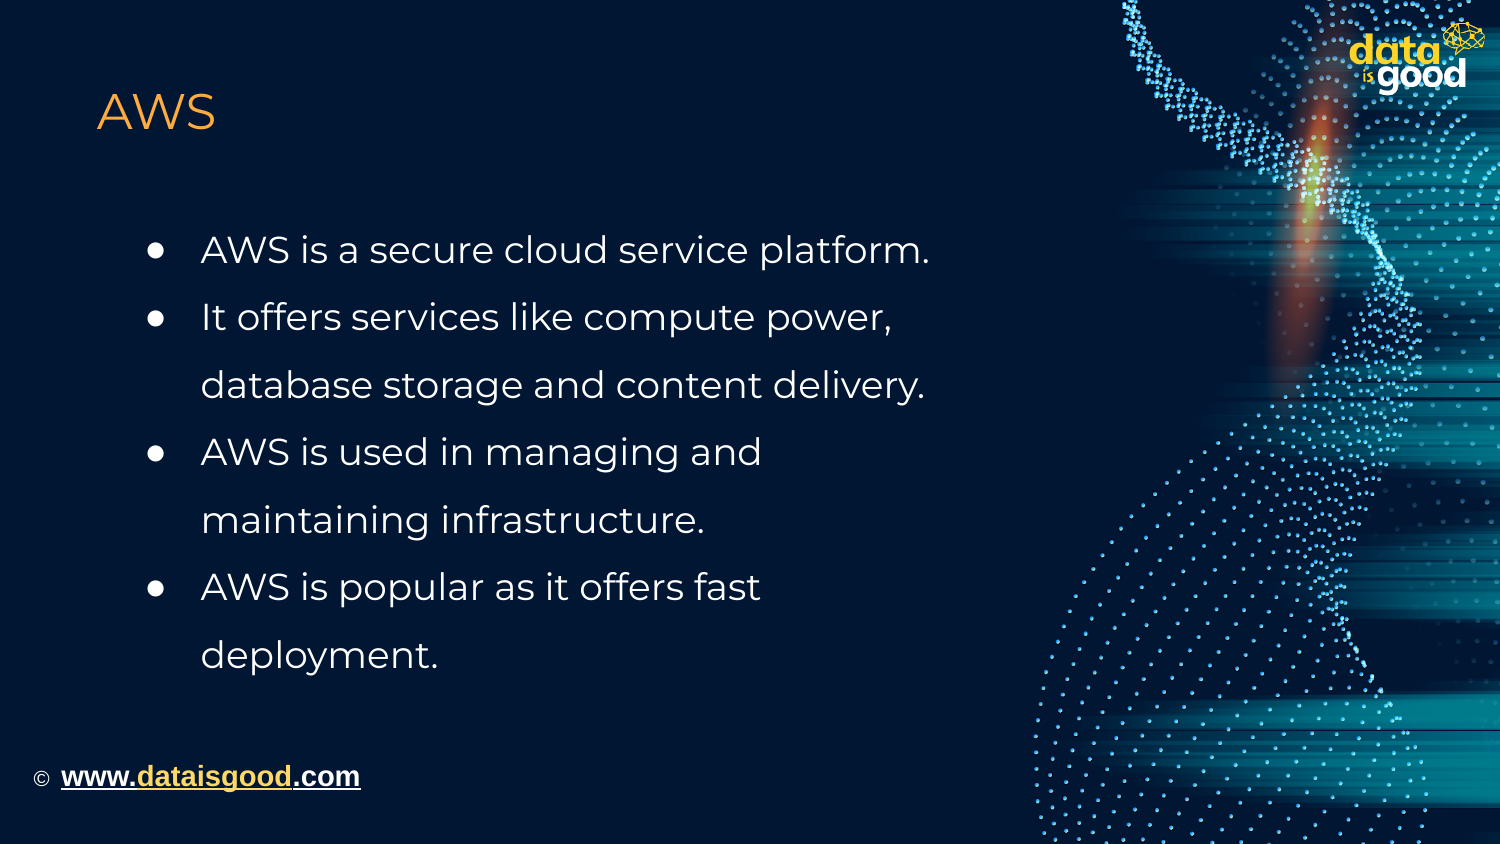

# AWS
AWS is a secure cloud service platform.
It offers services like compute power, database storage and content delivery.
AWS is used in managing and maintaining infrastructure.
AWS is popular as it offers fast deployment.